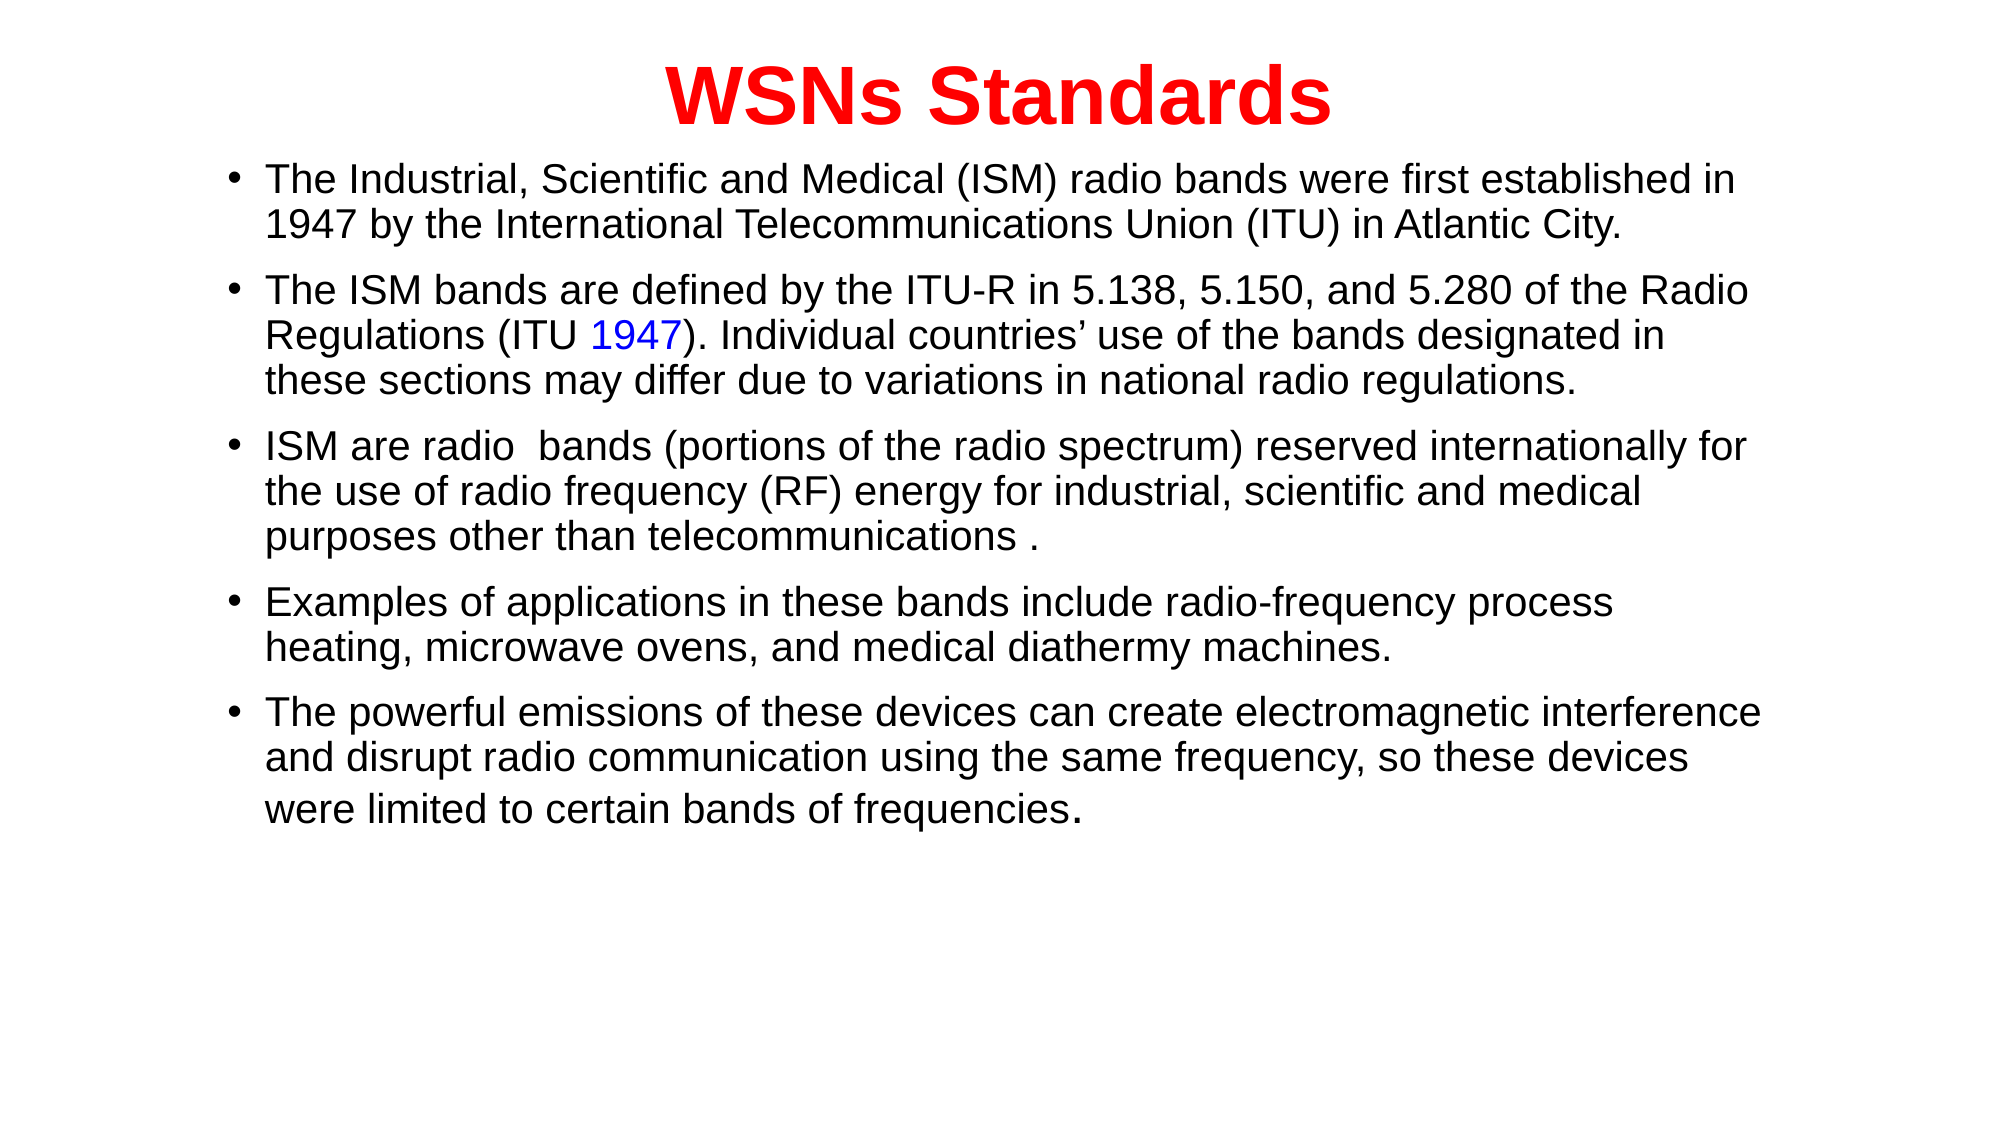

# WSNs Standards
The Industrial, Scientific and Medical (ISM) radio bands were first established in 1947 by the International Telecommunications Union (ITU) in Atlantic City.
The ISM bands are defined by the ITU-R in 5.138, 5.150, and 5.280 of the Radio Regulations (ITU 1947). Individual countries’ use of the bands designated in these sections may differ due to variations in national radio regulations.
ISM are radio  bands (portions of the radio spectrum) reserved internationally for the use of radio frequency (RF) energy for industrial, scientific and medical purposes other than telecommunications .
Examples of applications in these bands include radio-frequency process heating, microwave ovens, and medical diathermy machines.
The powerful emissions of these devices can create electromagnetic interference and disrupt radio communication using the same frequency, so these devices were limited to certain bands of frequencies.